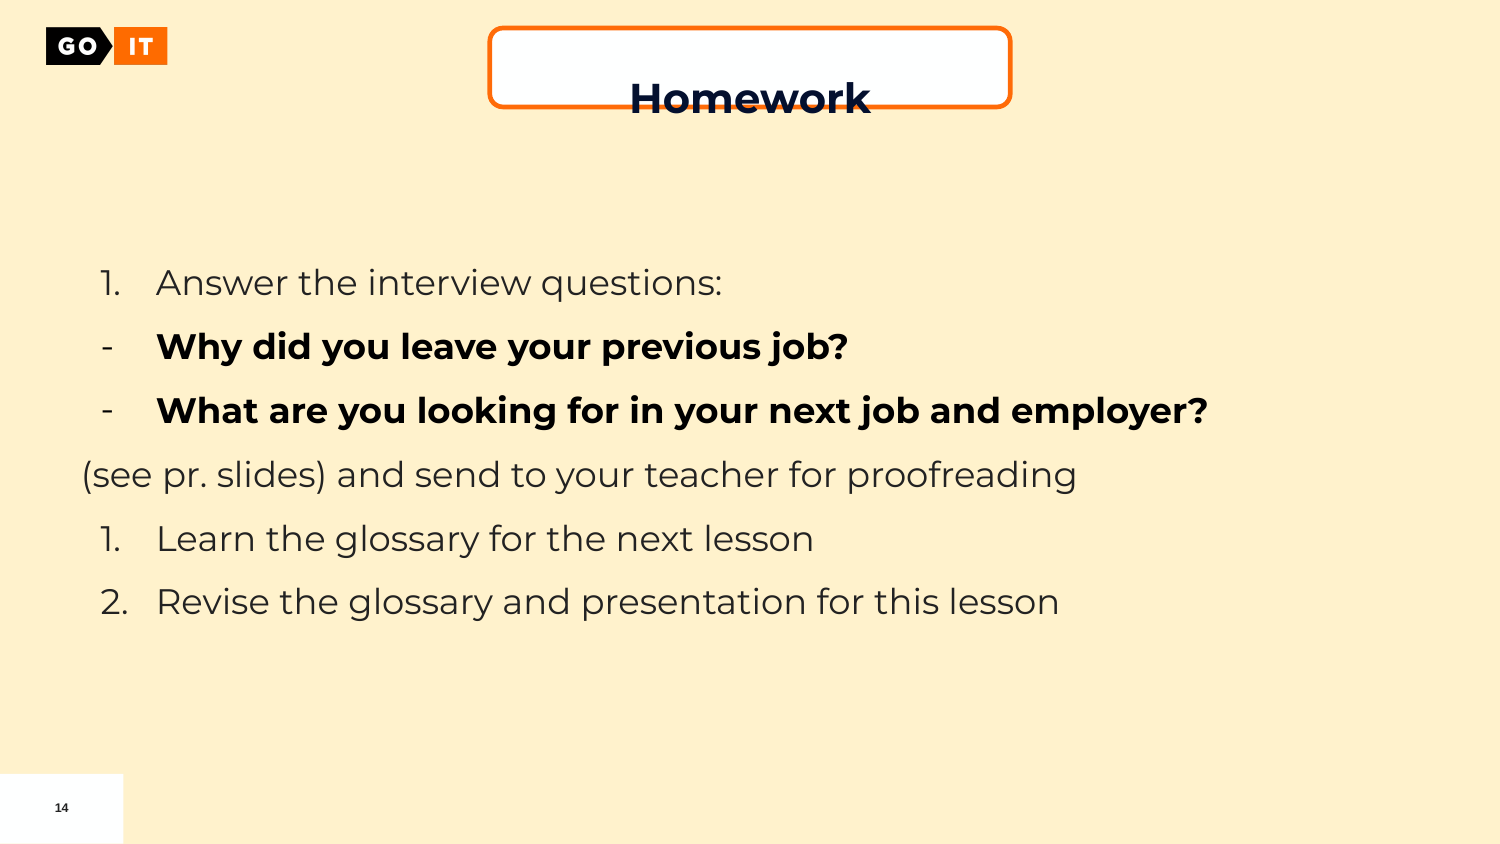

Homework
Answer the interview questions:
Why did you leave your previous job?
What are you looking for in your next job and employer?
(see pr. slides) and send to your teacher for proofreading
Learn the glossary for the next lesson
Revise the glossary and presentation for this lesson